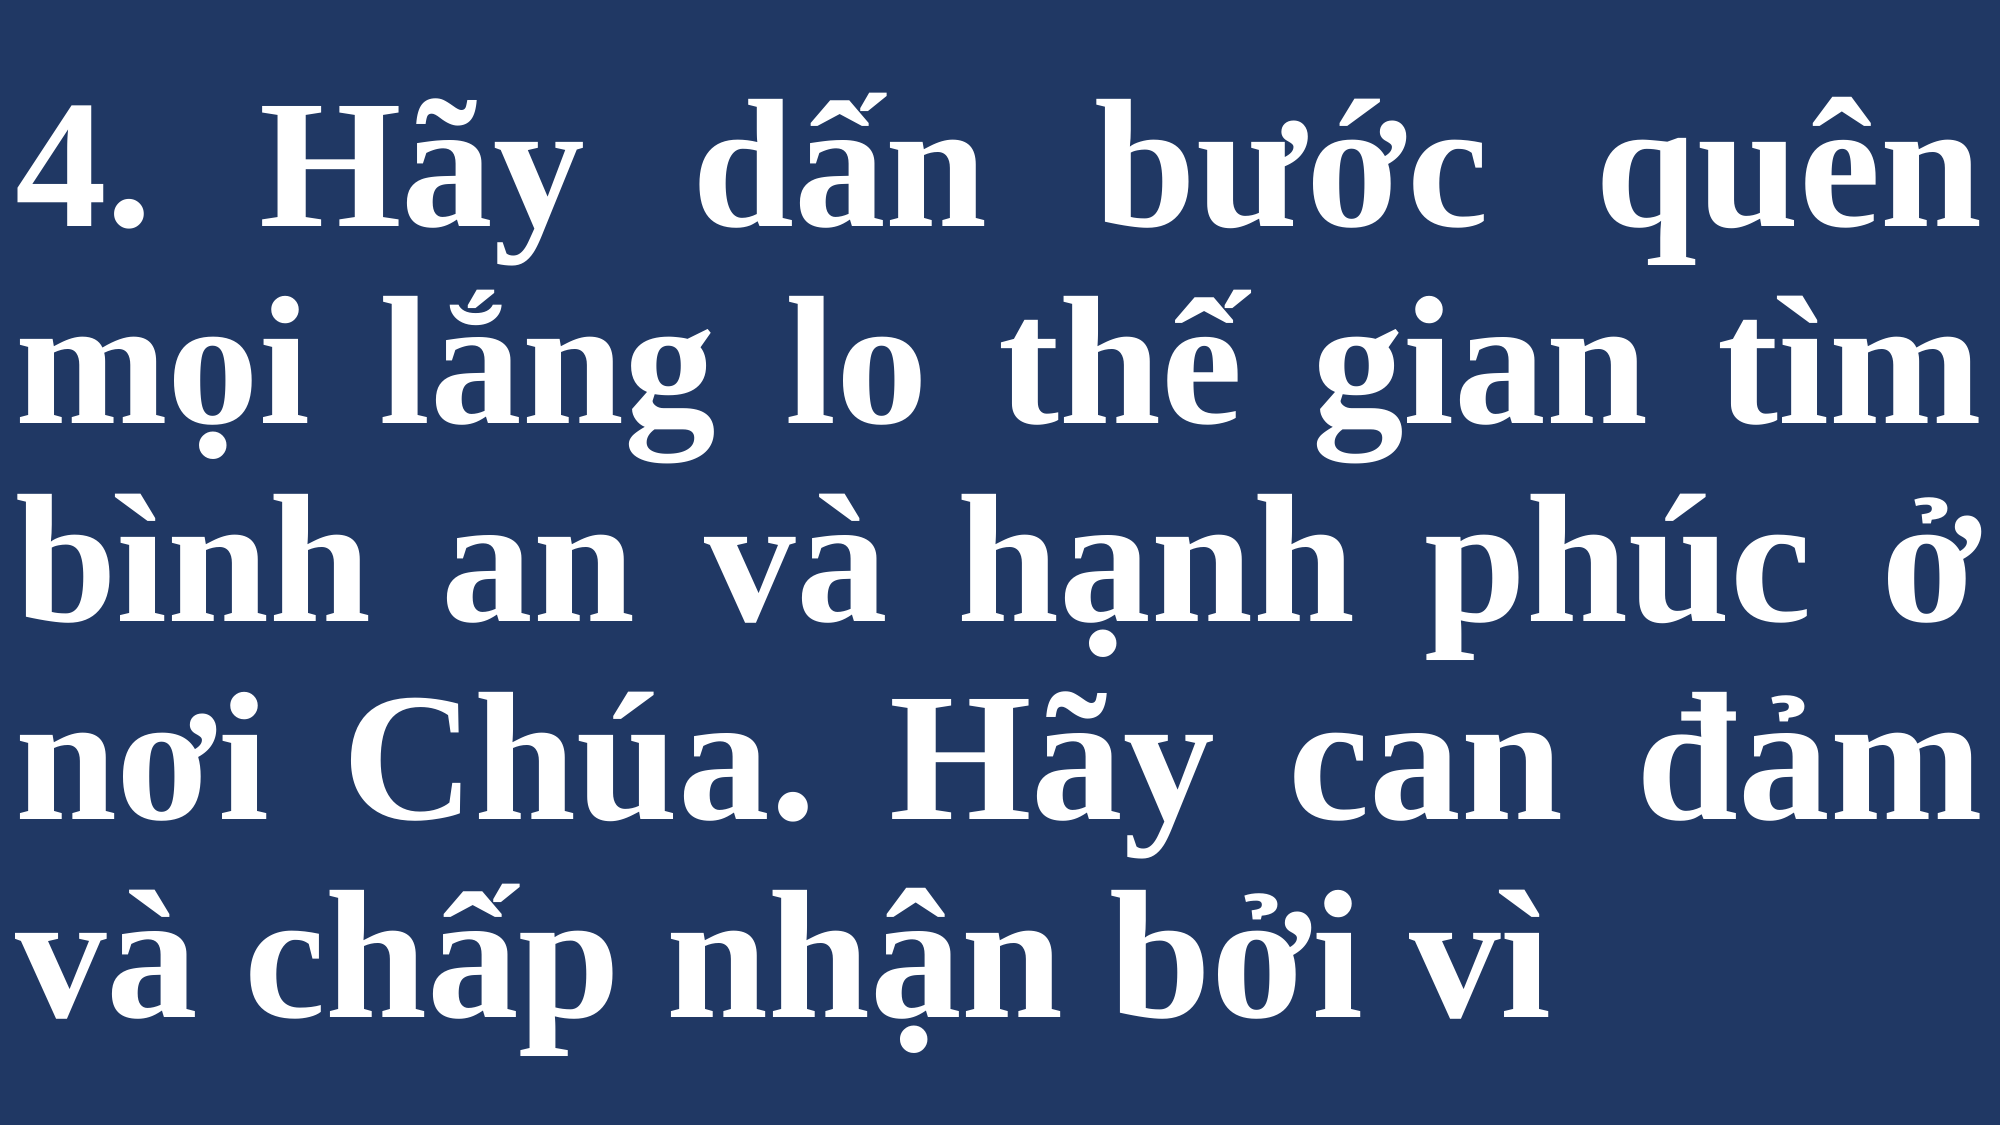

# 4. Hãy dấn bước quên mọi lắng lo thế gian tìm bình an và hạnh phúc ở nơi Chúa. Hãy can đảm và chấp nhận bởi vì